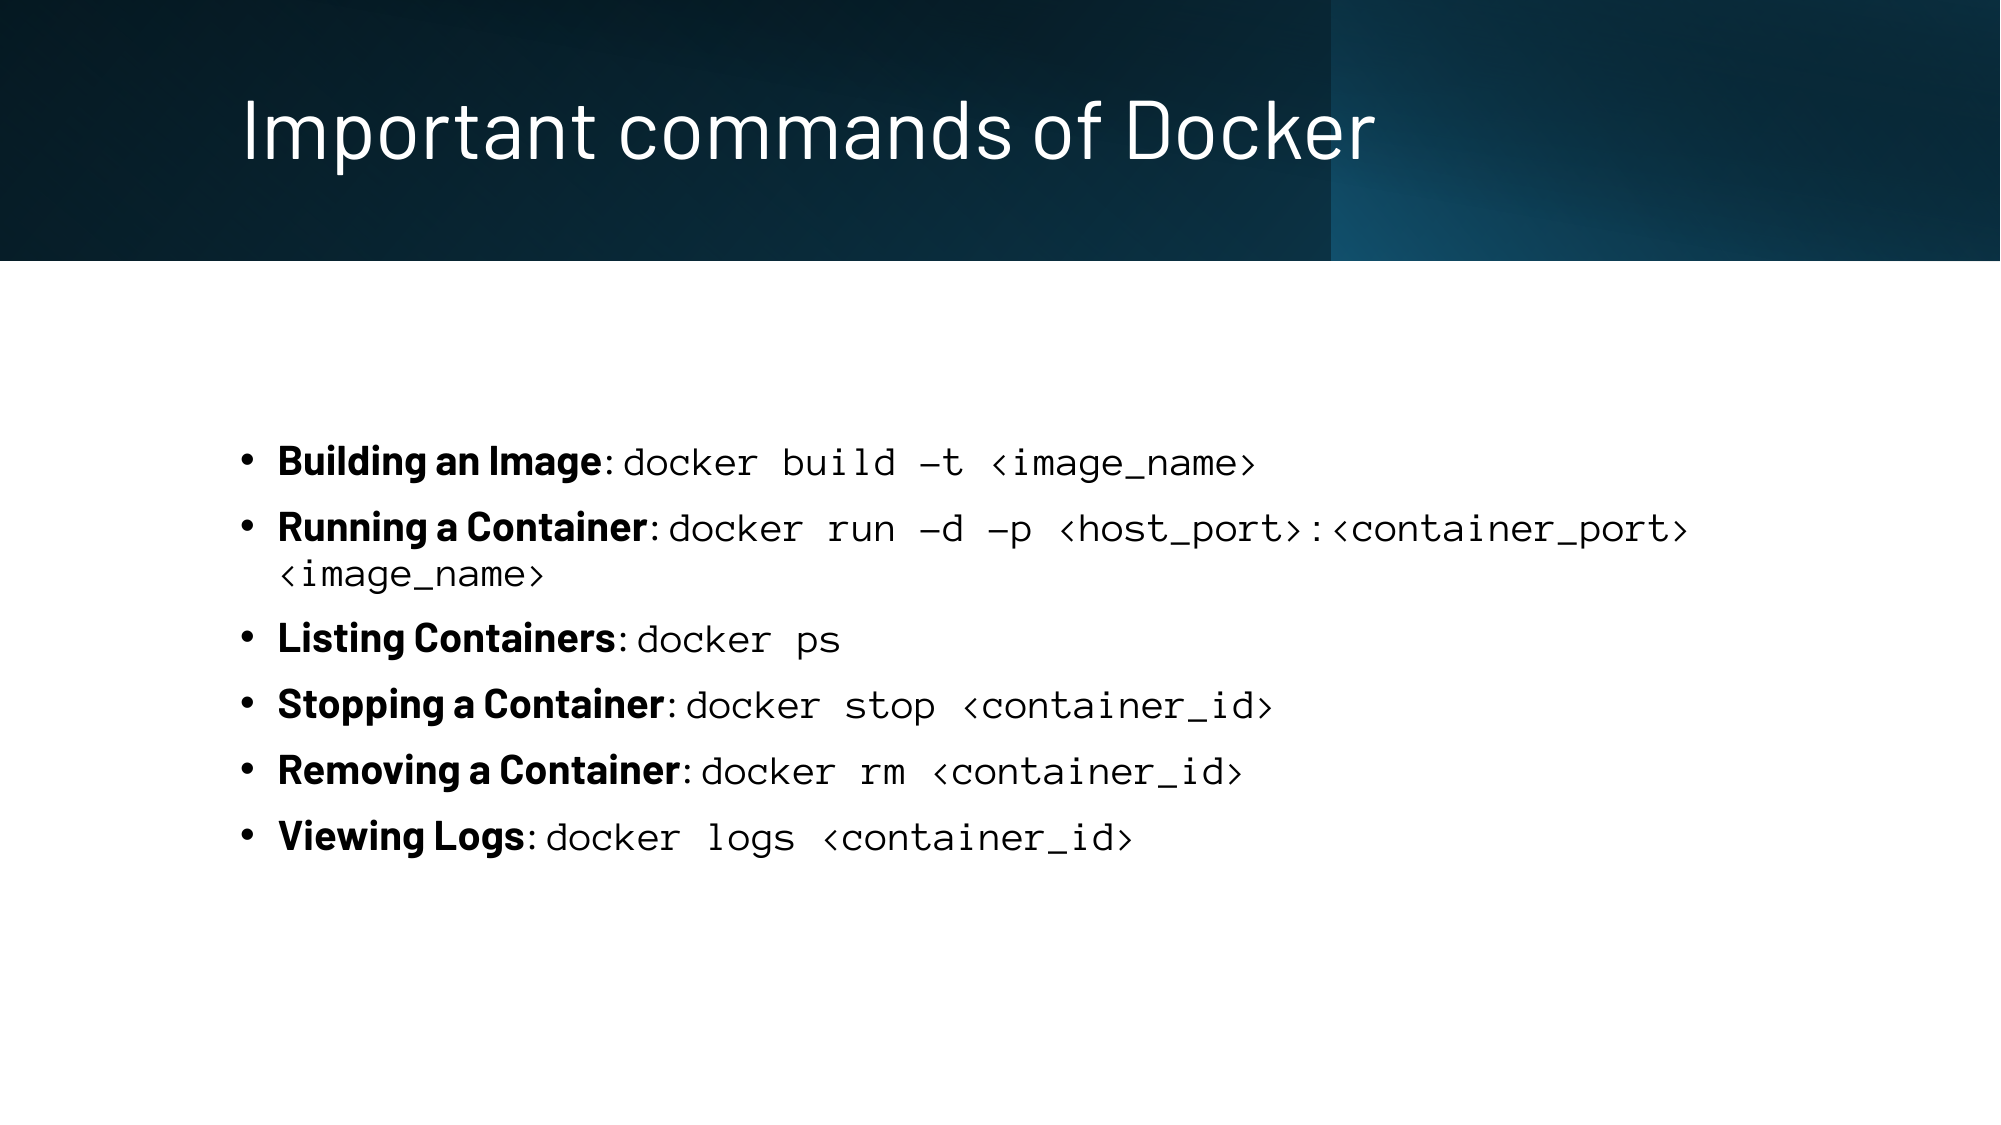

# Important commands of Docker
Building an Image: docker build -t <image_name>
Running a Container: docker run -d -p <host_port>:<container_port> <image_name>
Listing Containers: docker ps
Stopping a Container: docker stop <container_id>
Removing a Container: docker rm <container_id>
Viewing Logs: docker logs <container_id>